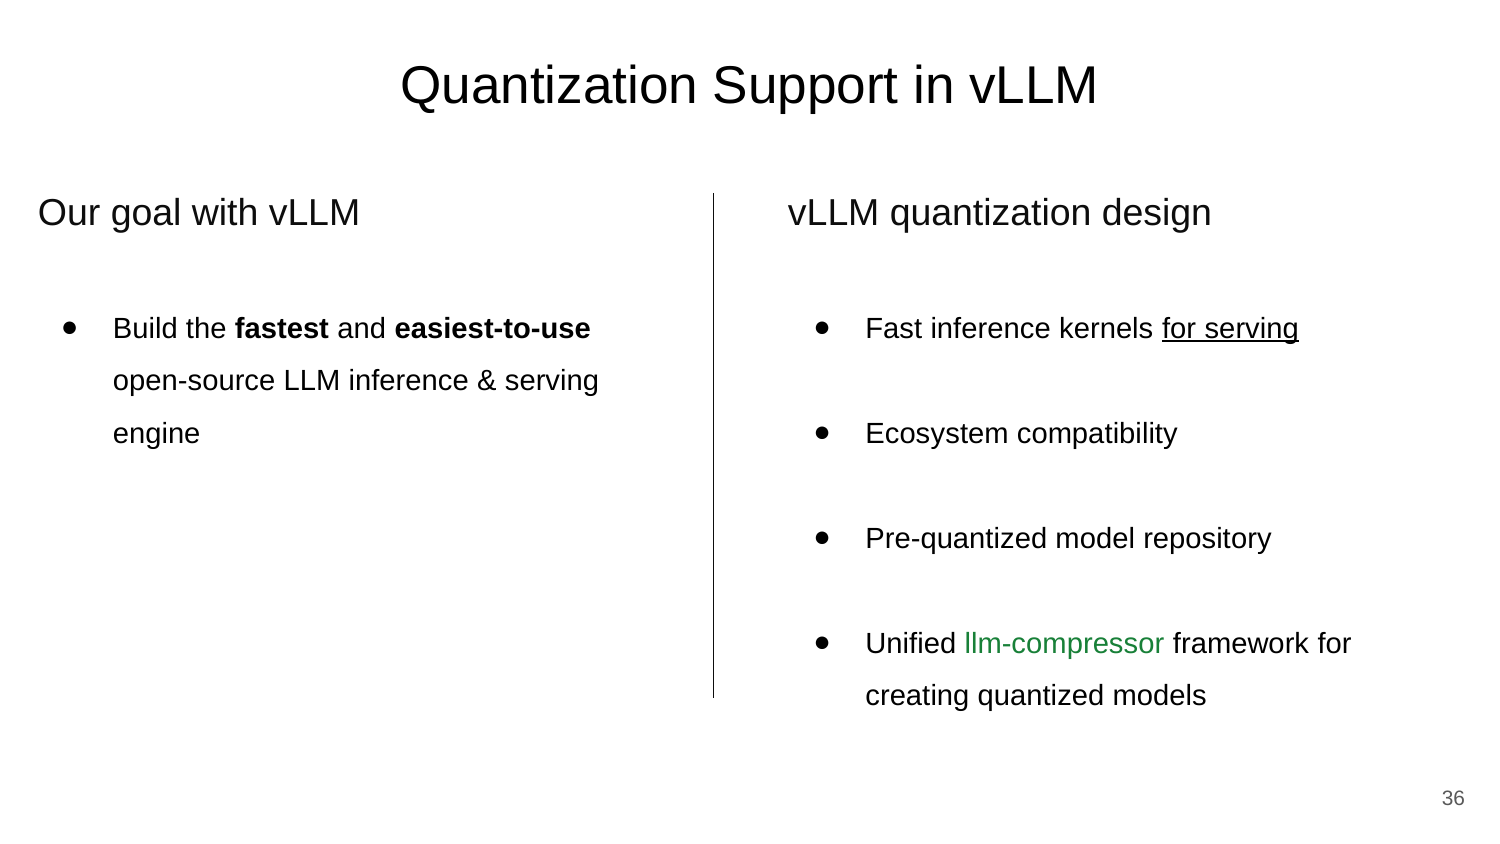

# Quantization Support in vLLM
Our goal with vLLM
vLLM quantization design
Build the fastest and easiest-to-use open-source LLM inference & serving engine
Fast inference kernels for serving

Ecosystem compatibility

Pre-quantized model repository

Unified llm-compressor framework for creating quantized models
36